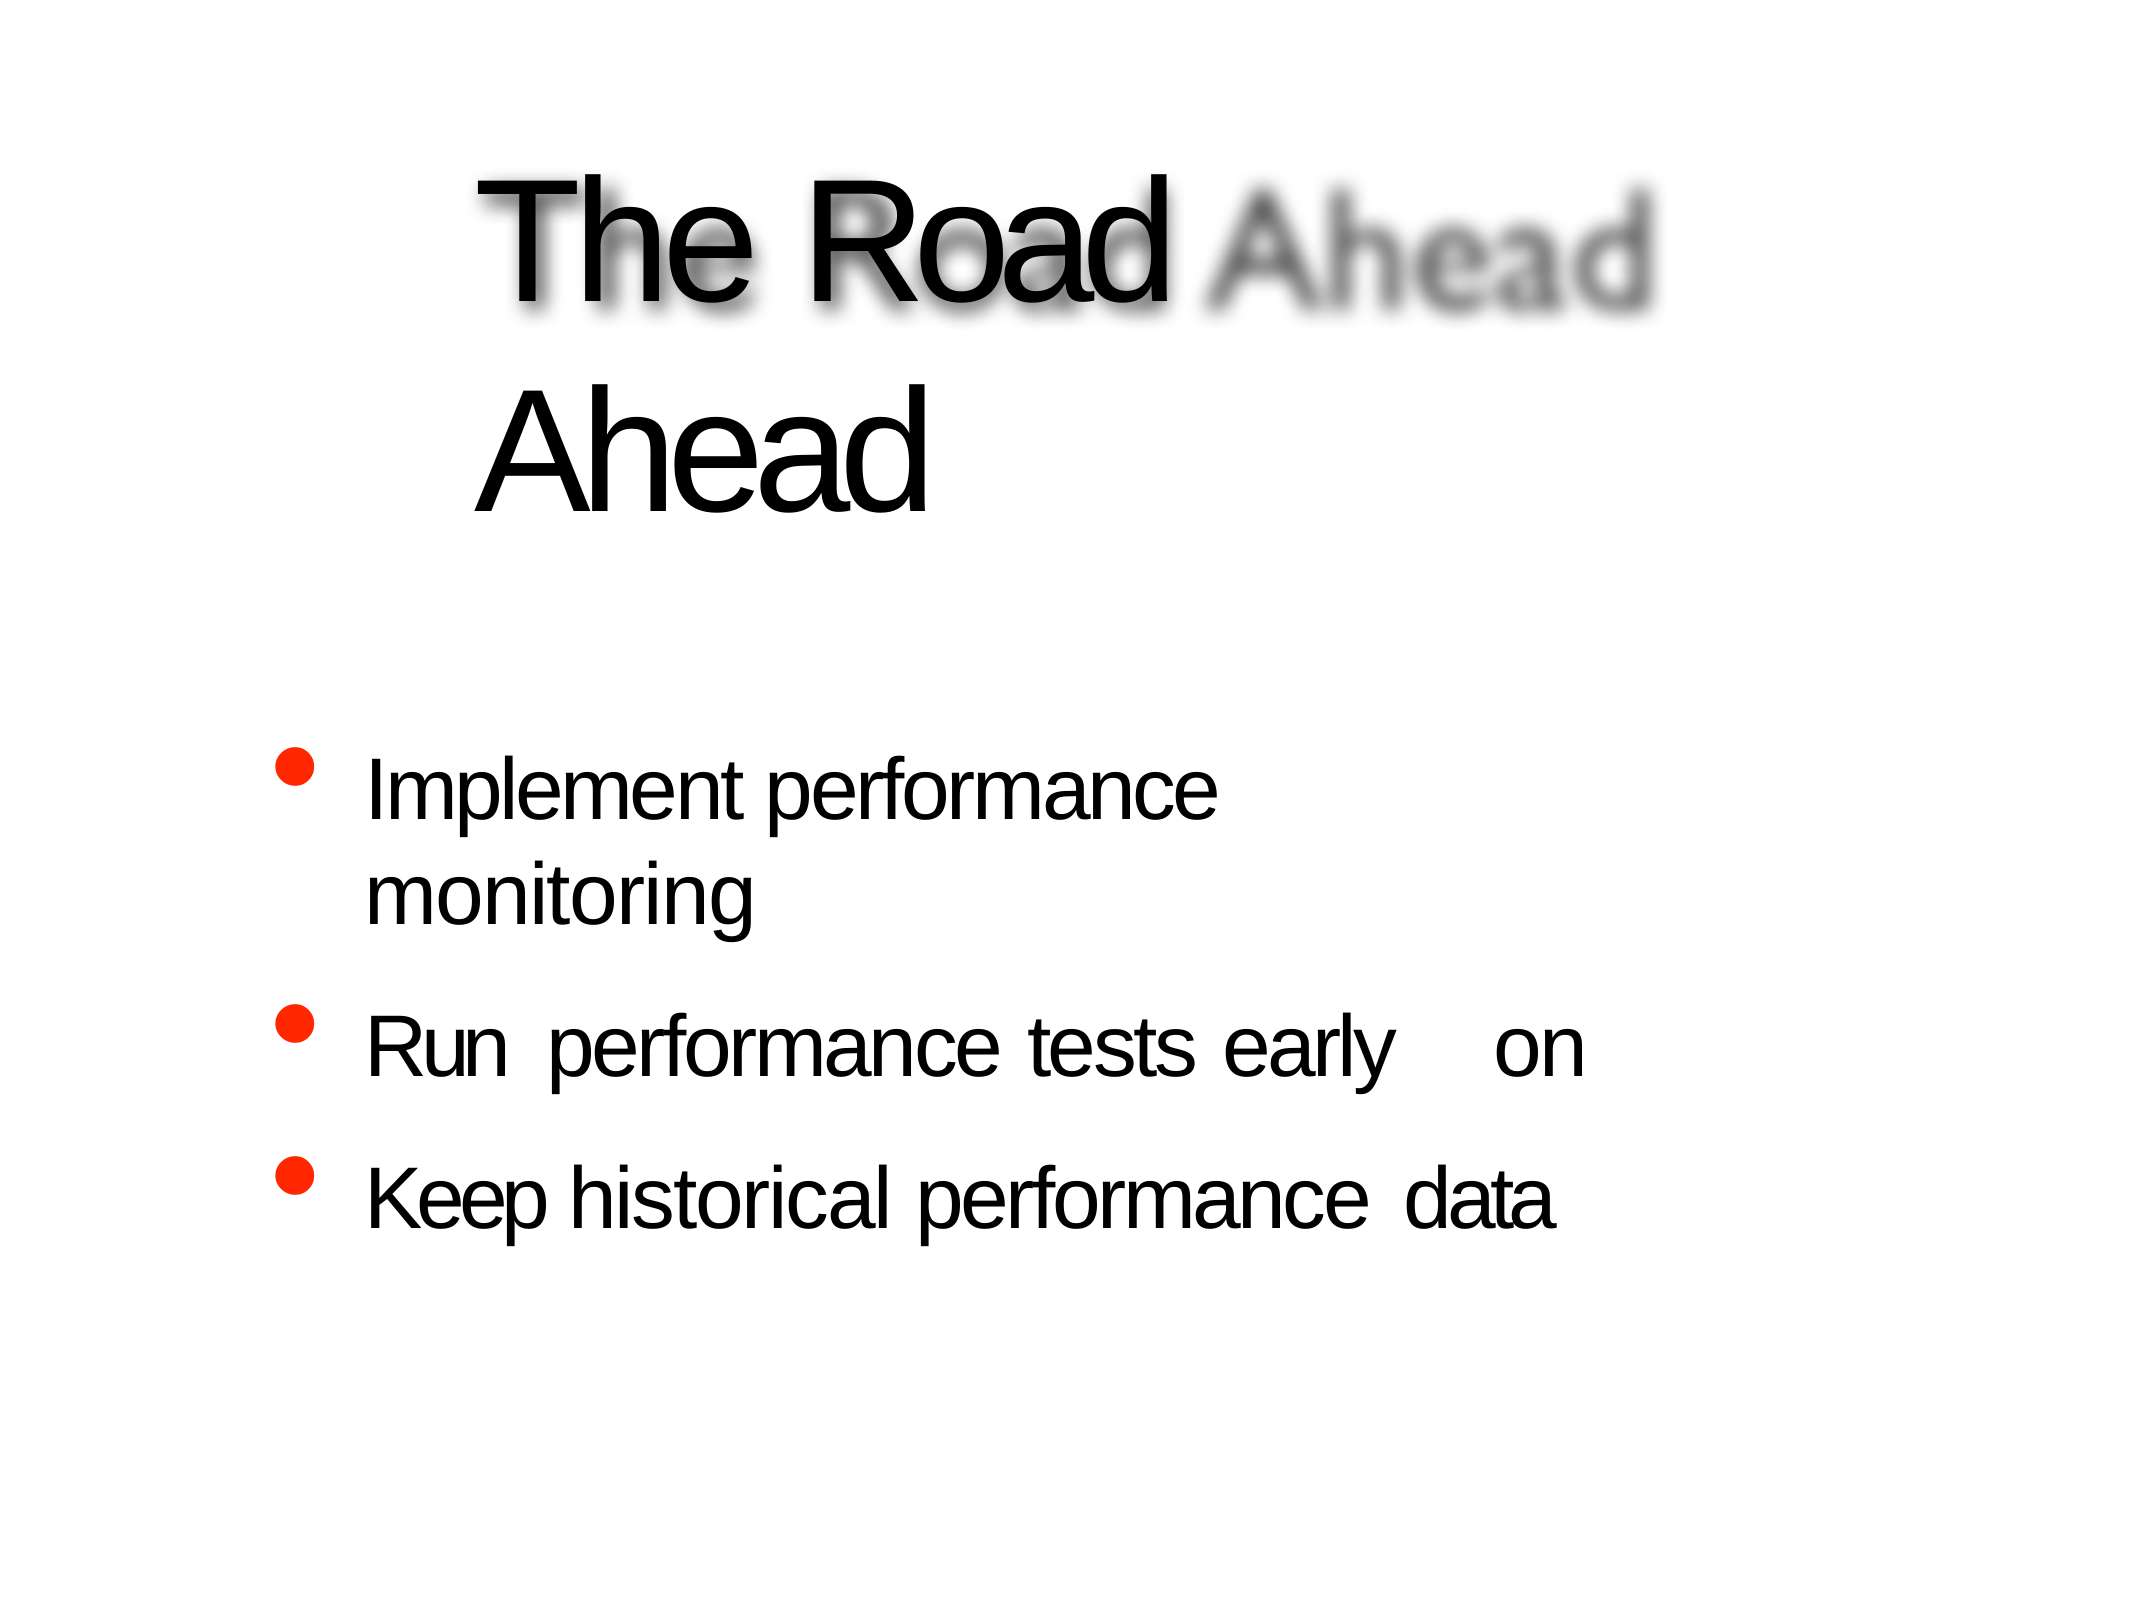

# The Road Ahead

Implement performance monitoring
Run  performance tests early	on
Keep historical performance data